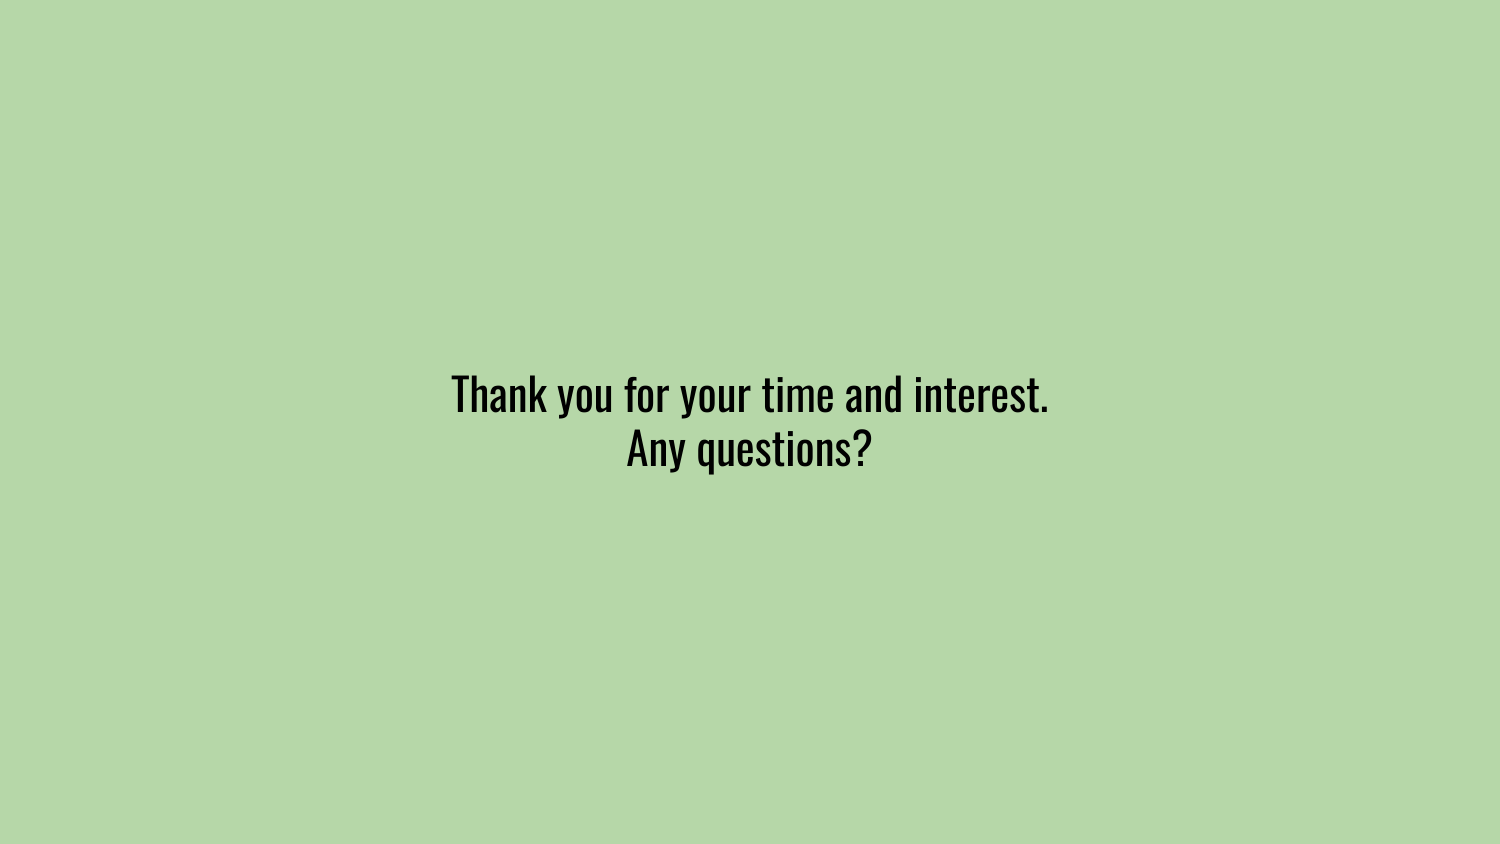

# Thank you for your time and interest.
Any questions?